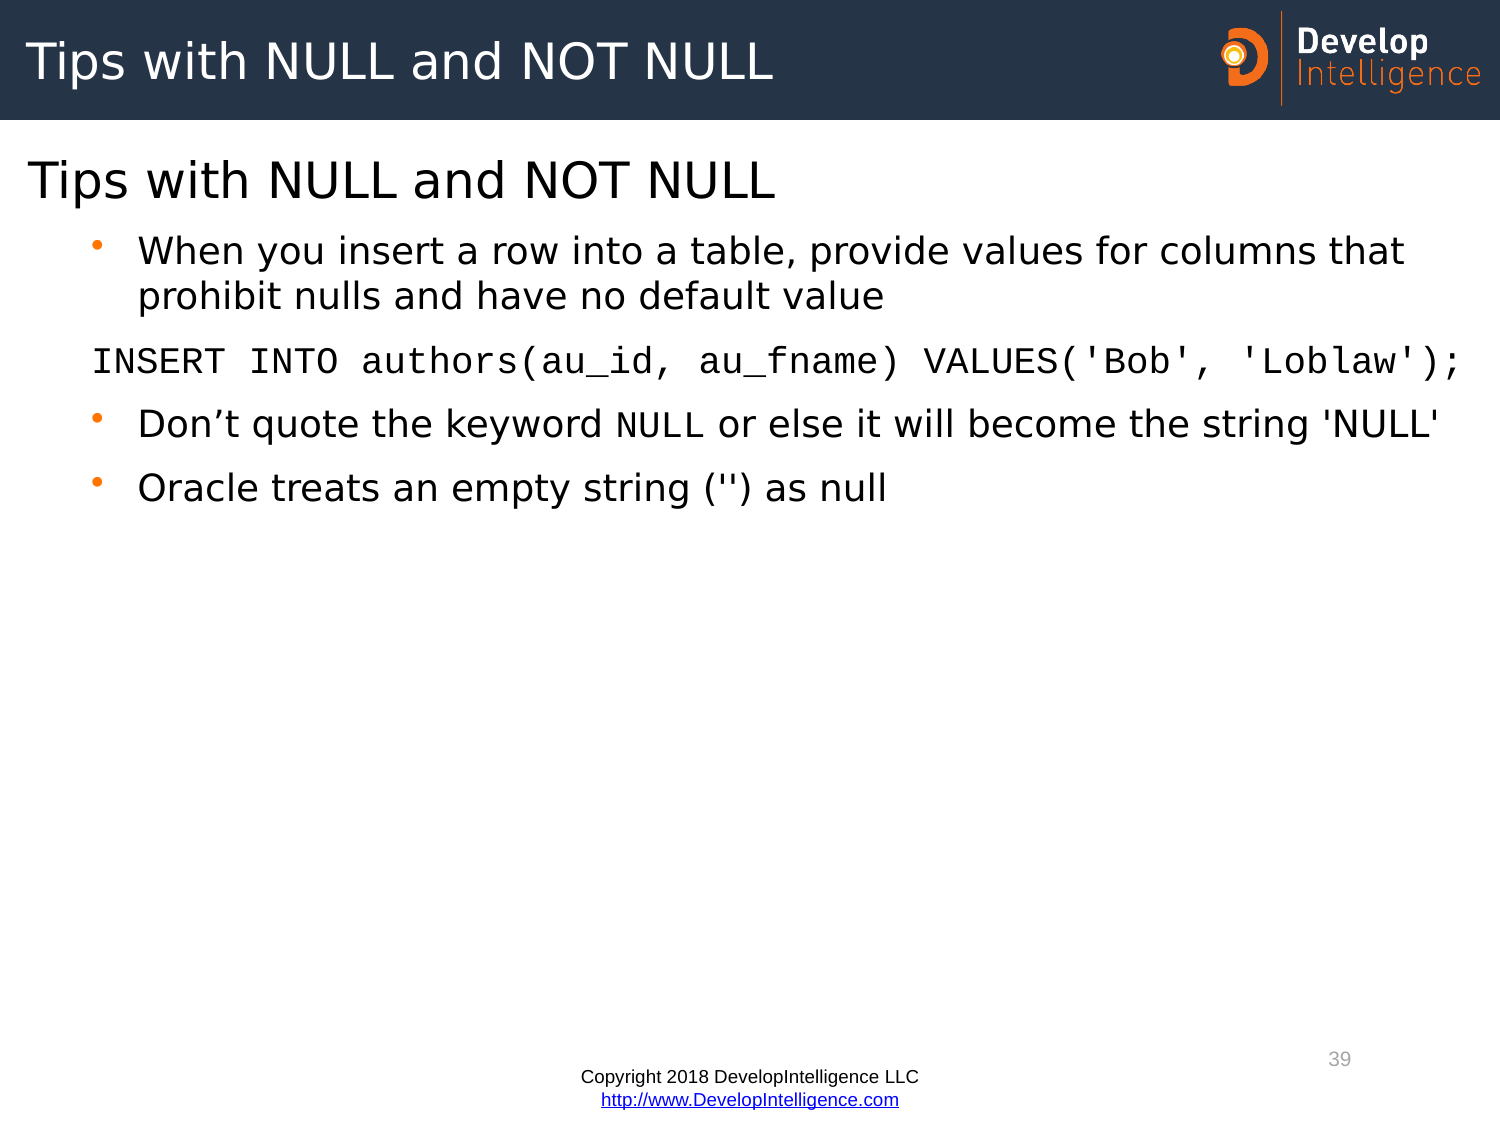

# Tips with NULL and NOT NULL
Tips with NULL and NOT NULL
When you insert a row into a table, provide values for columns that prohibit nulls and have no default value
INSERT INTO authors(au_id, au_fname) VALUES('Bob', 'Loblaw');
Don’t quote the keyword NULL or else it will become the string 'NULL'
Oracle treats an empty string ('') as null

39